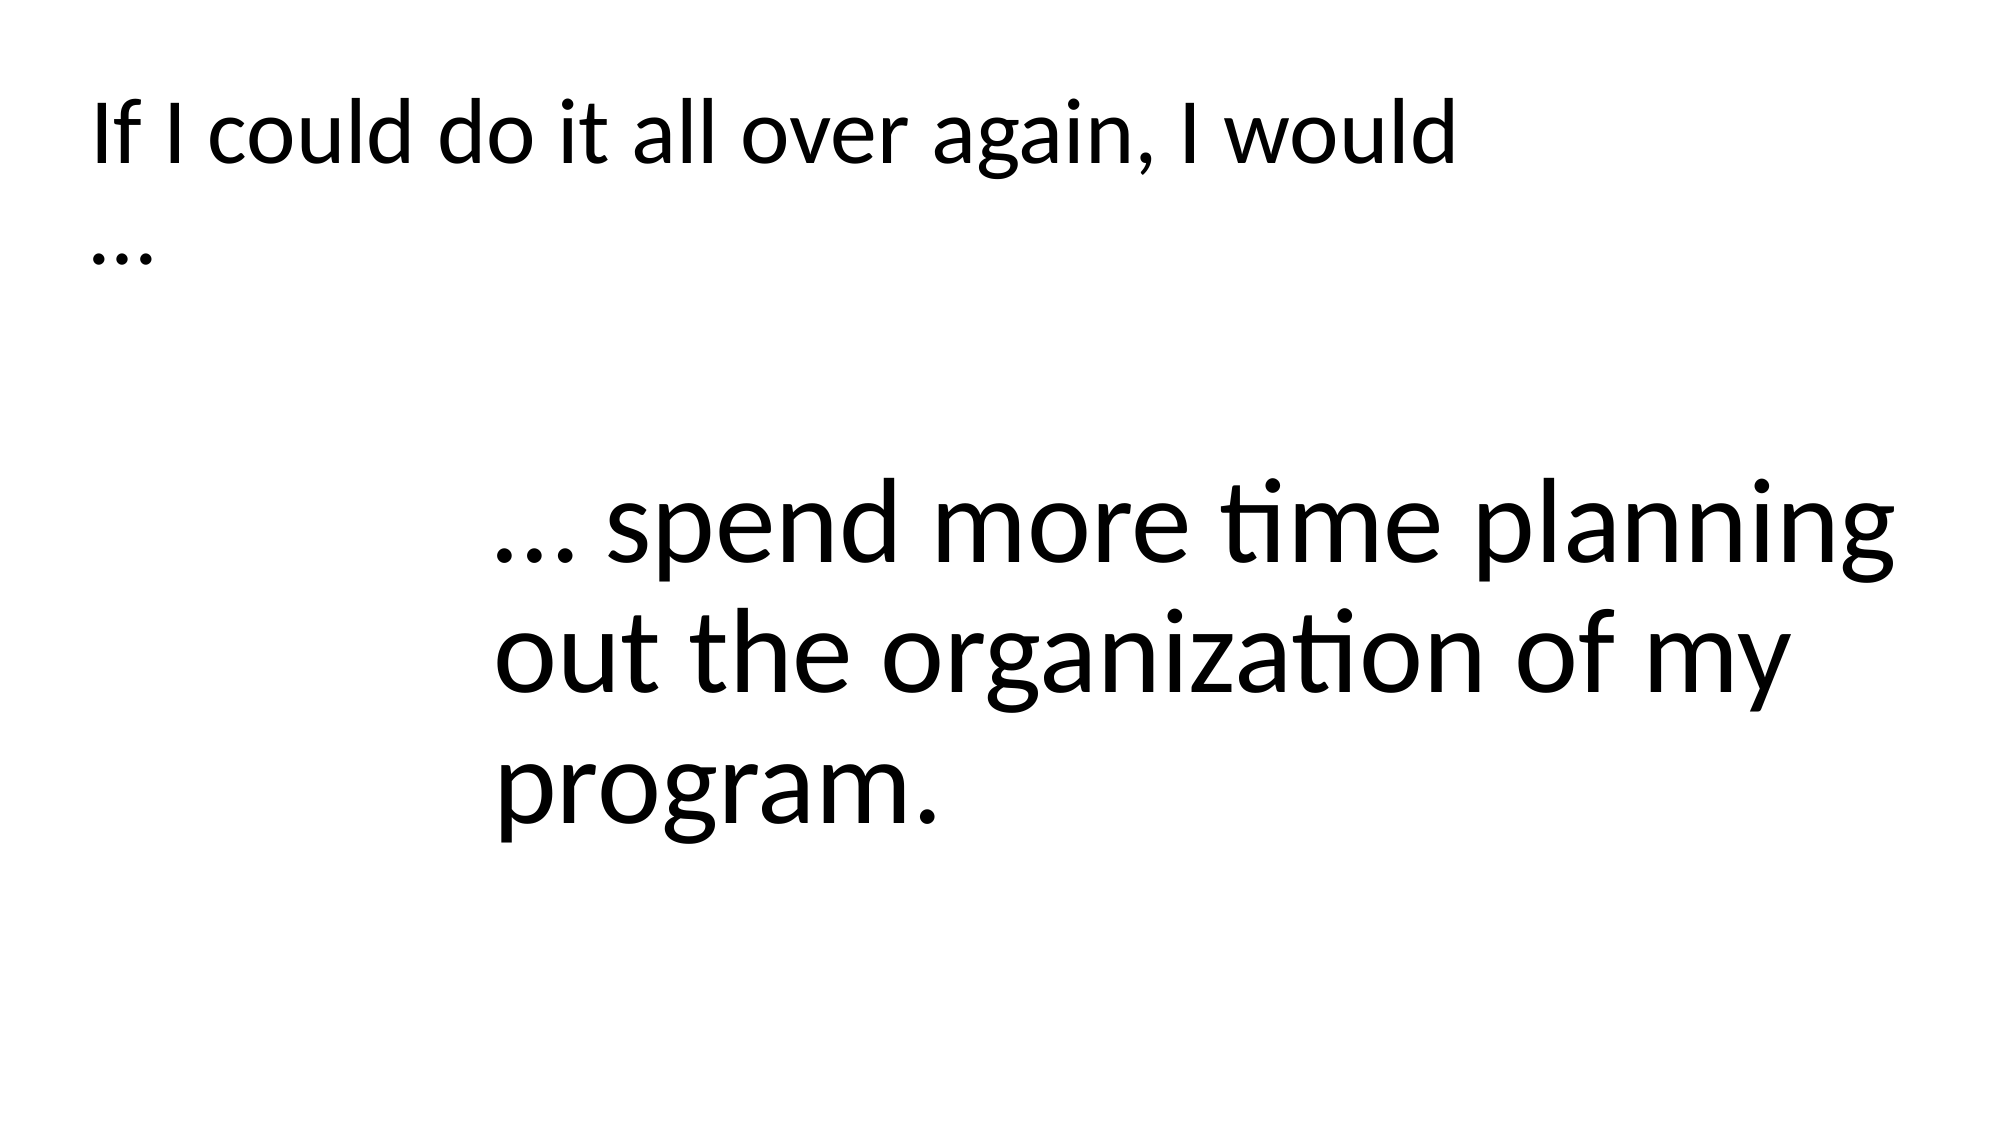

# If I could do it all over again, I would …
… spend more time planning out the organization of my program.